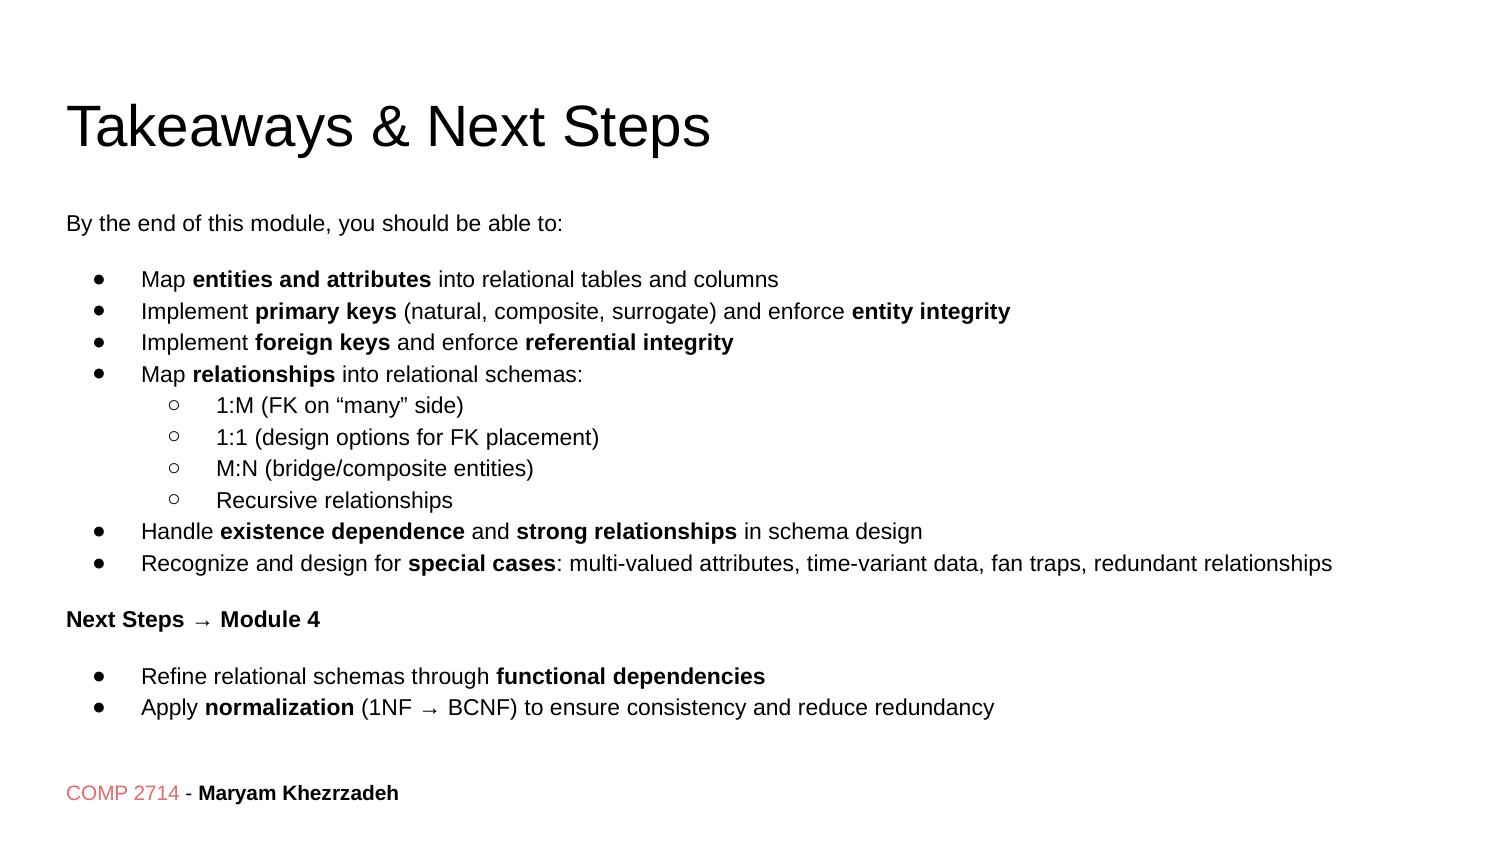

# Takeaways & Next Steps
By the end of this module, you should be able to:
Map entities and attributes into relational tables and columns
Implement primary keys (natural, composite, surrogate) and enforce entity integrity
Implement foreign keys and enforce referential integrity
Map relationships into relational schemas:
1:M (FK on “many” side)
1:1 (design options for FK placement)
M:N (bridge/composite entities)
Recursive relationships
Handle existence dependence and strong relationships in schema design
Recognize and design for special cases: multi-valued attributes, time-variant data, fan traps, redundant relationships
Next Steps → Module 4
Refine relational schemas through functional dependencies
Apply normalization (1NF → BCNF) to ensure consistency and reduce redundancy